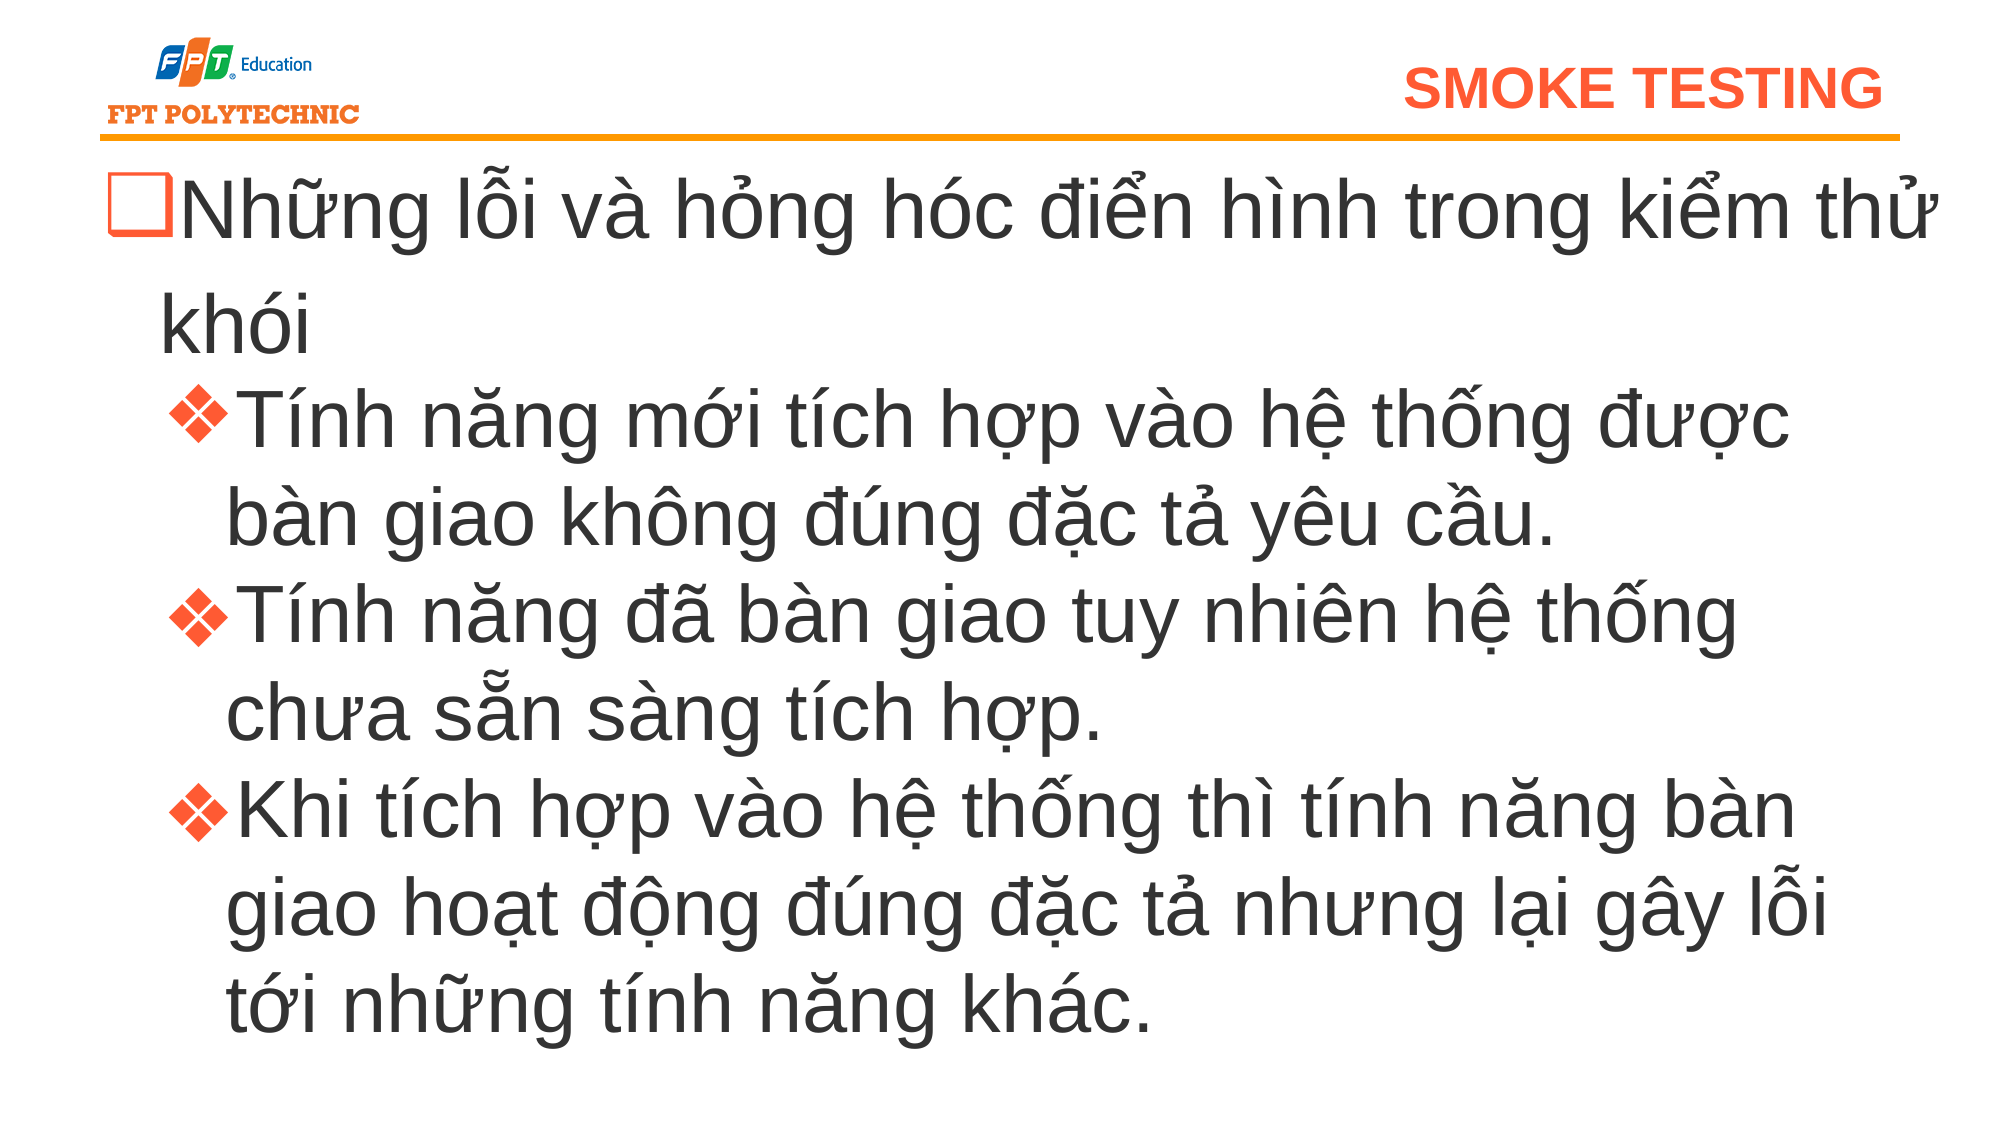

# smoke testing
Những lỗi và hỏng hóc điển hình trong kiểm thử khói
Tính năng mới tích hợp vào hệ thống được bàn giao không đúng đặc tả yêu cầu.
Tính năng đã bàn giao tuy nhiên hệ thống chưa sẵn sàng tích hợp.
Khi tích hợp vào hệ thống thì tính năng bàn giao hoạt động đúng đặc tả nhưng lại gây lỗi tới những tính năng khác.